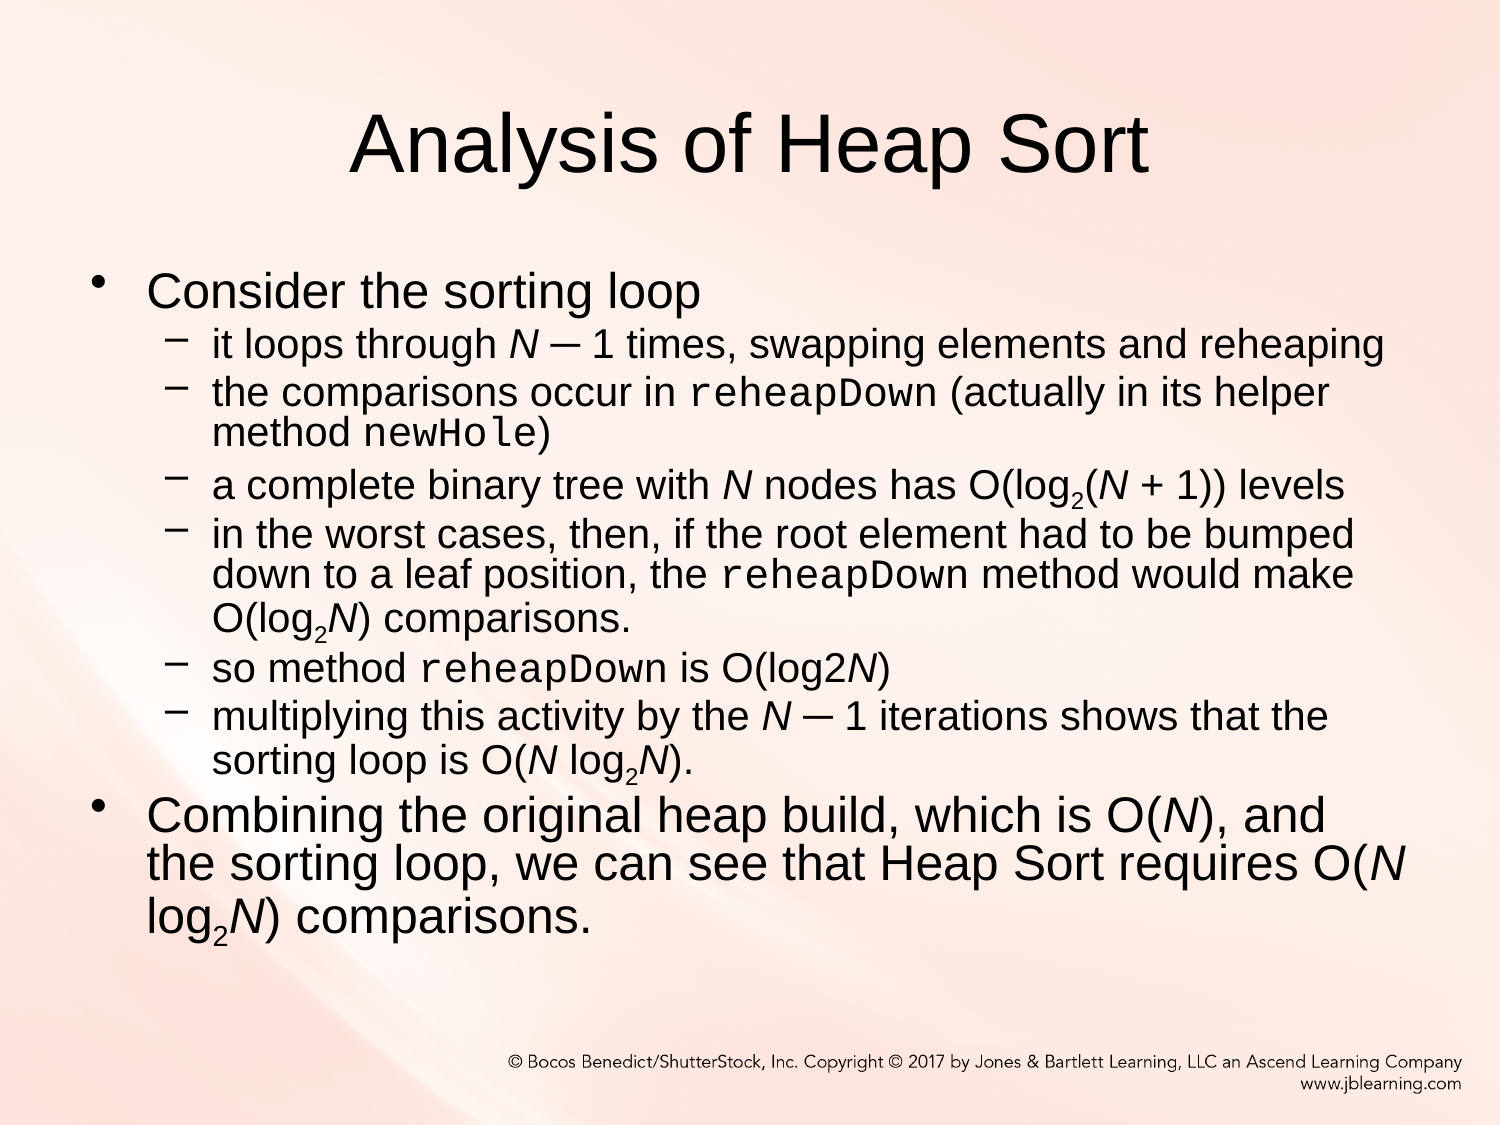

# Analysis of Heap Sort
Consider the sorting loop
it loops through N ─ 1 times, swapping elements and reheaping
the comparisons occur in reheapDown (actually in its helper method newHole)
a complete binary tree with N nodes has O(log2(N + 1)) levels
in the worst cases, then, if the root element had to be bumped down to a leaf position, the reheapDown method would make O(log2N) comparisons.
so method reheapDown is O(log2N)
multiplying this activity by the N ─ 1 iterations shows that the sorting loop is O(N log2N).
Combining the original heap build, which is O(N), and the sorting loop, we can see that Heap Sort requires O(N log2N) comparisons.